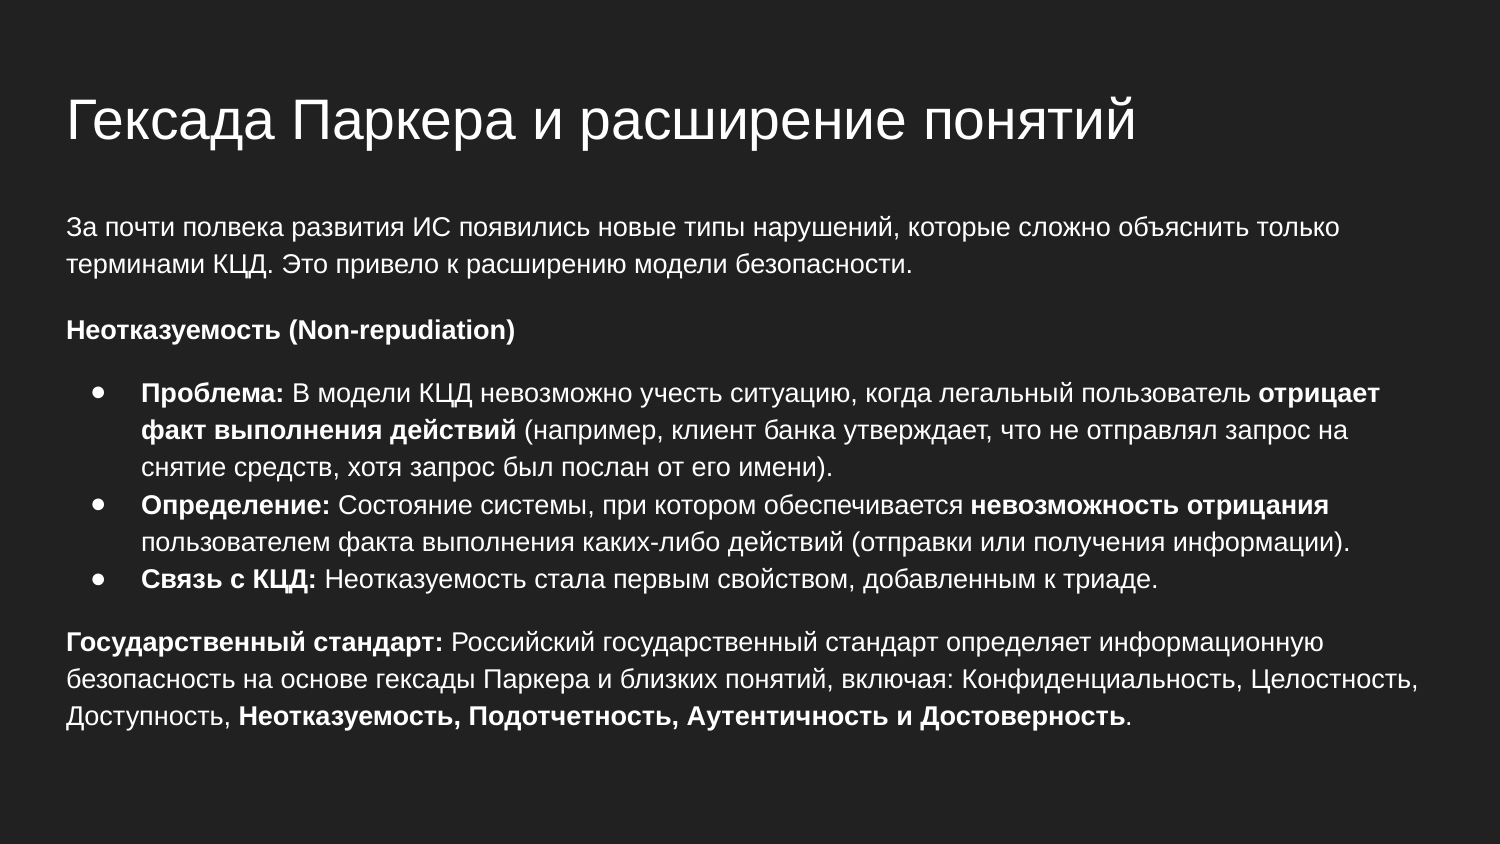

# Гексада Паркера и расширение понятий
За почти полвека развития ИС появились новые типы нарушений, которые сложно объяснить только терминами КЦД. Это привело к расширению модели безопасности.
Неотказуемость (Non-repudiation)
Проблема: В модели КЦД невозможно учесть ситуацию, когда легальный пользователь отрицает факт выполнения действий (например, клиент банка утверждает, что не отправлял запрос на снятие средств, хотя запрос был послан от его имени).
Определение: Состояние системы, при котором обеспечивается невозможность отрицания пользователем факта выполнения каких-либо действий (отправки или получения информации).
Связь с КЦД: Неотказуемость стала первым свойством, добавленным к триаде.
Государственный стандарт: Российский государственный стандарт определяет информационную безопасность на основе гексады Паркера и близких понятий, включая: Конфиденциальность, Целостность, Доступность, Неотказуемость, Подотчетность, Аутентичность и Достоверность.